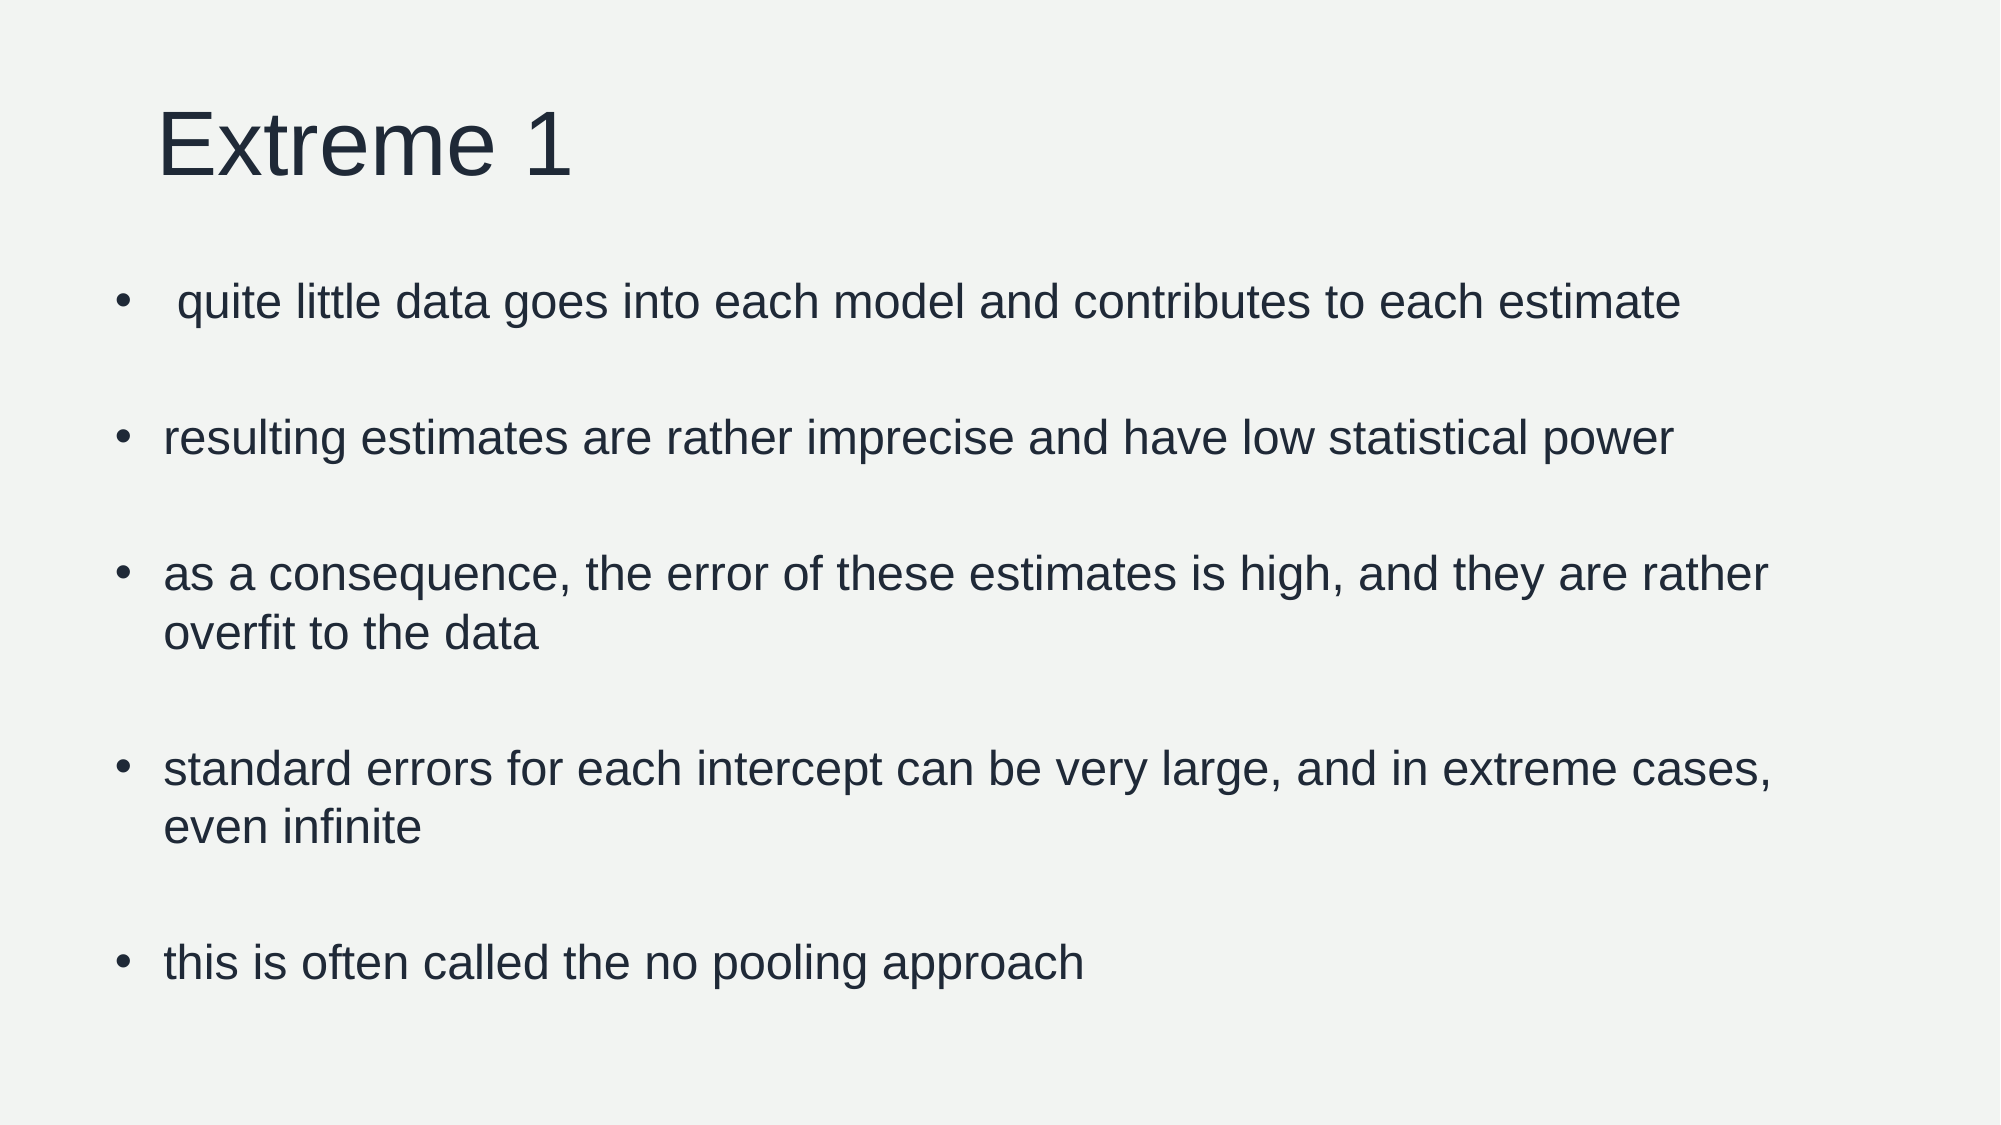

# Extreme 1
 quite little data goes into each model and contributes to each estimate

resulting estimates are rather imprecise and have low statistical power

as a consequence, the error of these estimates is high, and they are rather overfit to the data

standard errors for each intercept can be very large, and in extreme cases, even infinite

this is often called the no pooling approach